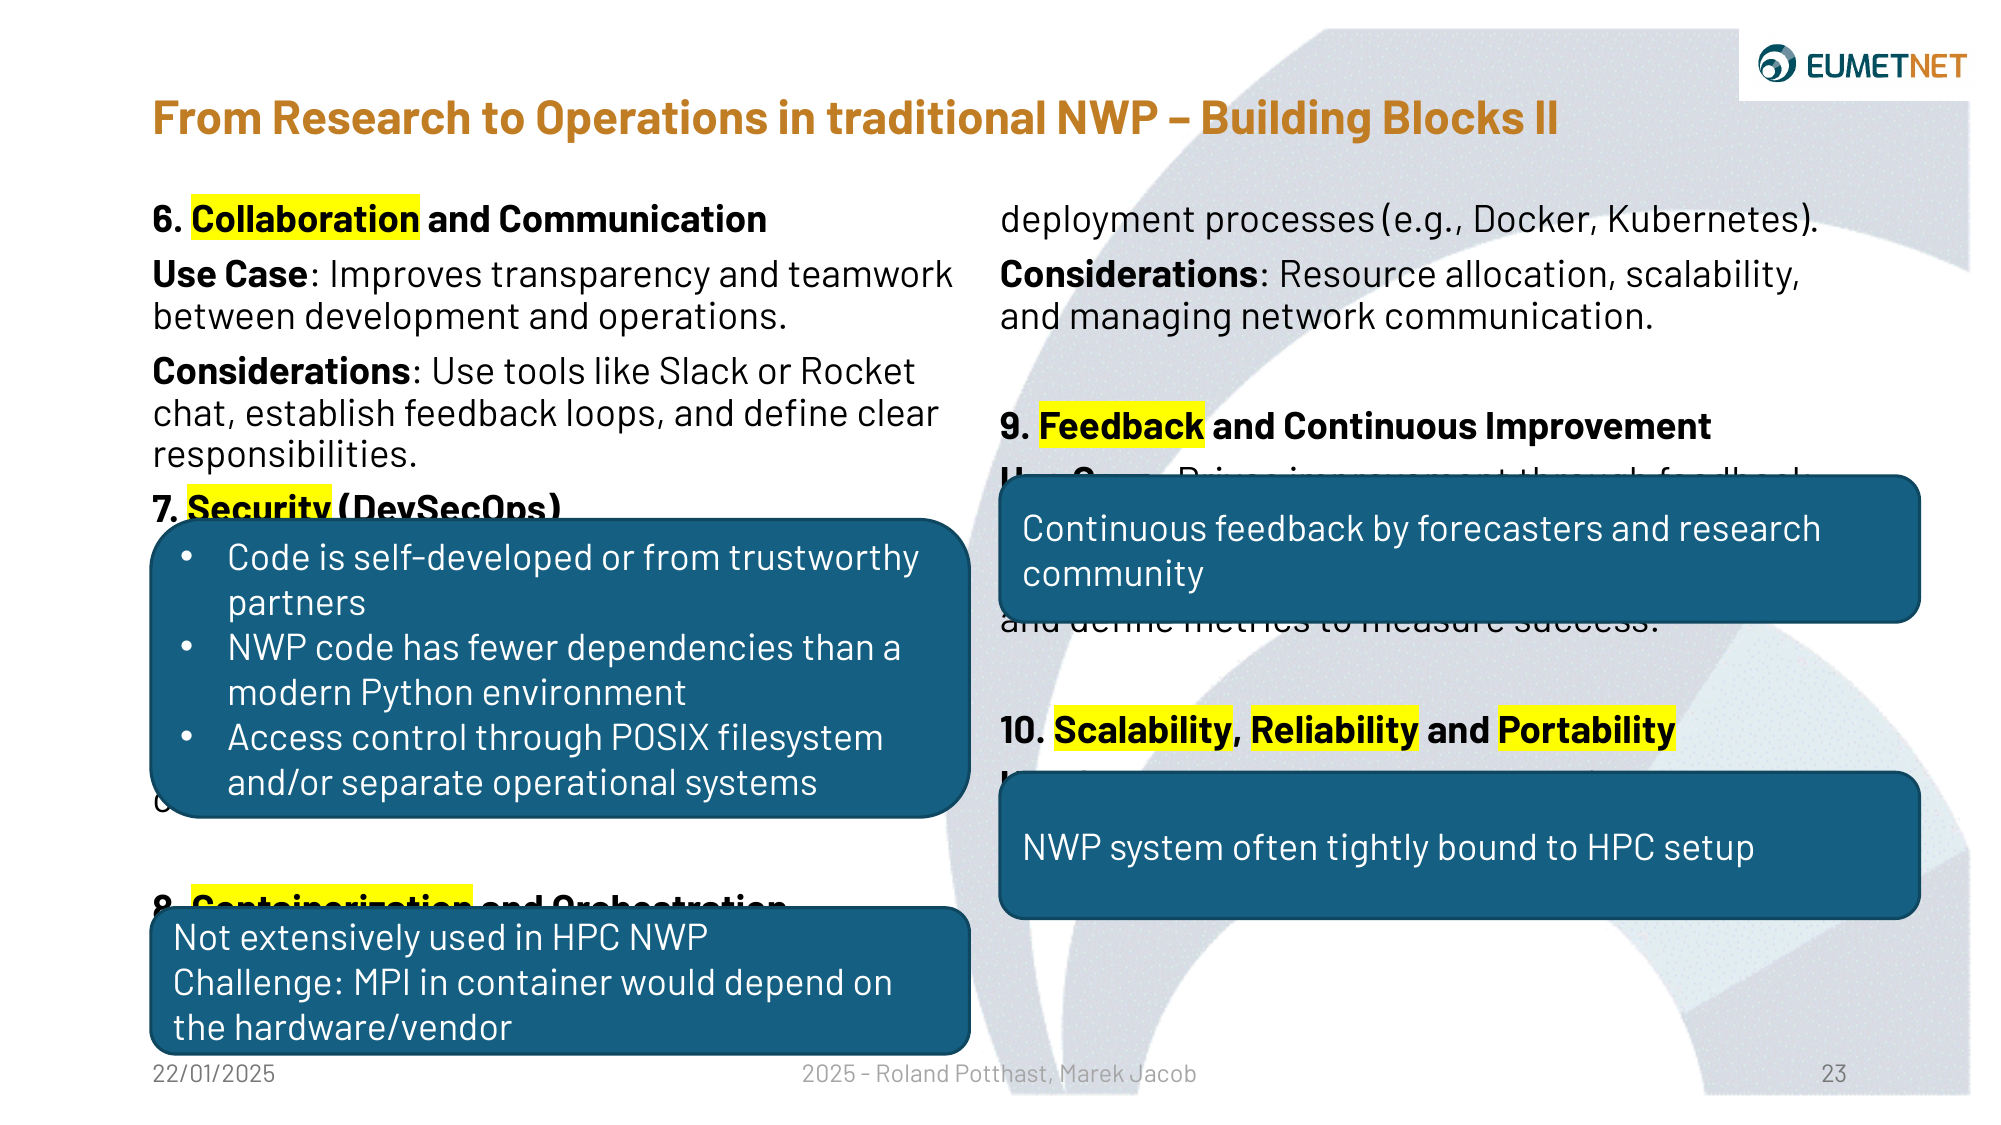

# From Research to Operations in traditional NWP – Building Blocks II
6. Collaboration and Communication
Use Case: Improves transparency and teamwork between development and operations.
Considerations: Use tools like Slack or Rocket chat, establish feedback loops, and define clear responsibilities.
7. Security (DevSecOps)

Use Case: Integrates security into development from the start.
Considerations: Automate security checks, manage vulnerabilities, and enforce access controls.

8. Containerization and Orchestration
Use Case: Standardizes applications and deployment processes (e.g., Docker, Kubernetes).
Considerations: Resource allocation, scalability, and managing network communication.

9. Feedback and Continuous Improvement
Use Case: Drives improvement through feedback loops and analytics.
Considerations: Gather data, hold retrospectives, and define metrics to measure success.

10. Scalability, Reliability and Portability
Use Case: Ensures systems are flexible and robust.
Considerations: Redundancy, load testing, and implementing auto-scaling strategies.

Continuous feedback by forecasters and research community
Code is self-developed or from trustworthy partners
NWP code has fewer dependencies than a modern Python environment
Access control through POSIX filesystem and/or separate operational systems
NWP system often tightly bound to HPC setup
Not extensively used in HPC NWP
Challenge: MPI in container would depend on the hardware/vendor
22/01/2025
2025 - Roland Potthast, Marek Jacob
23